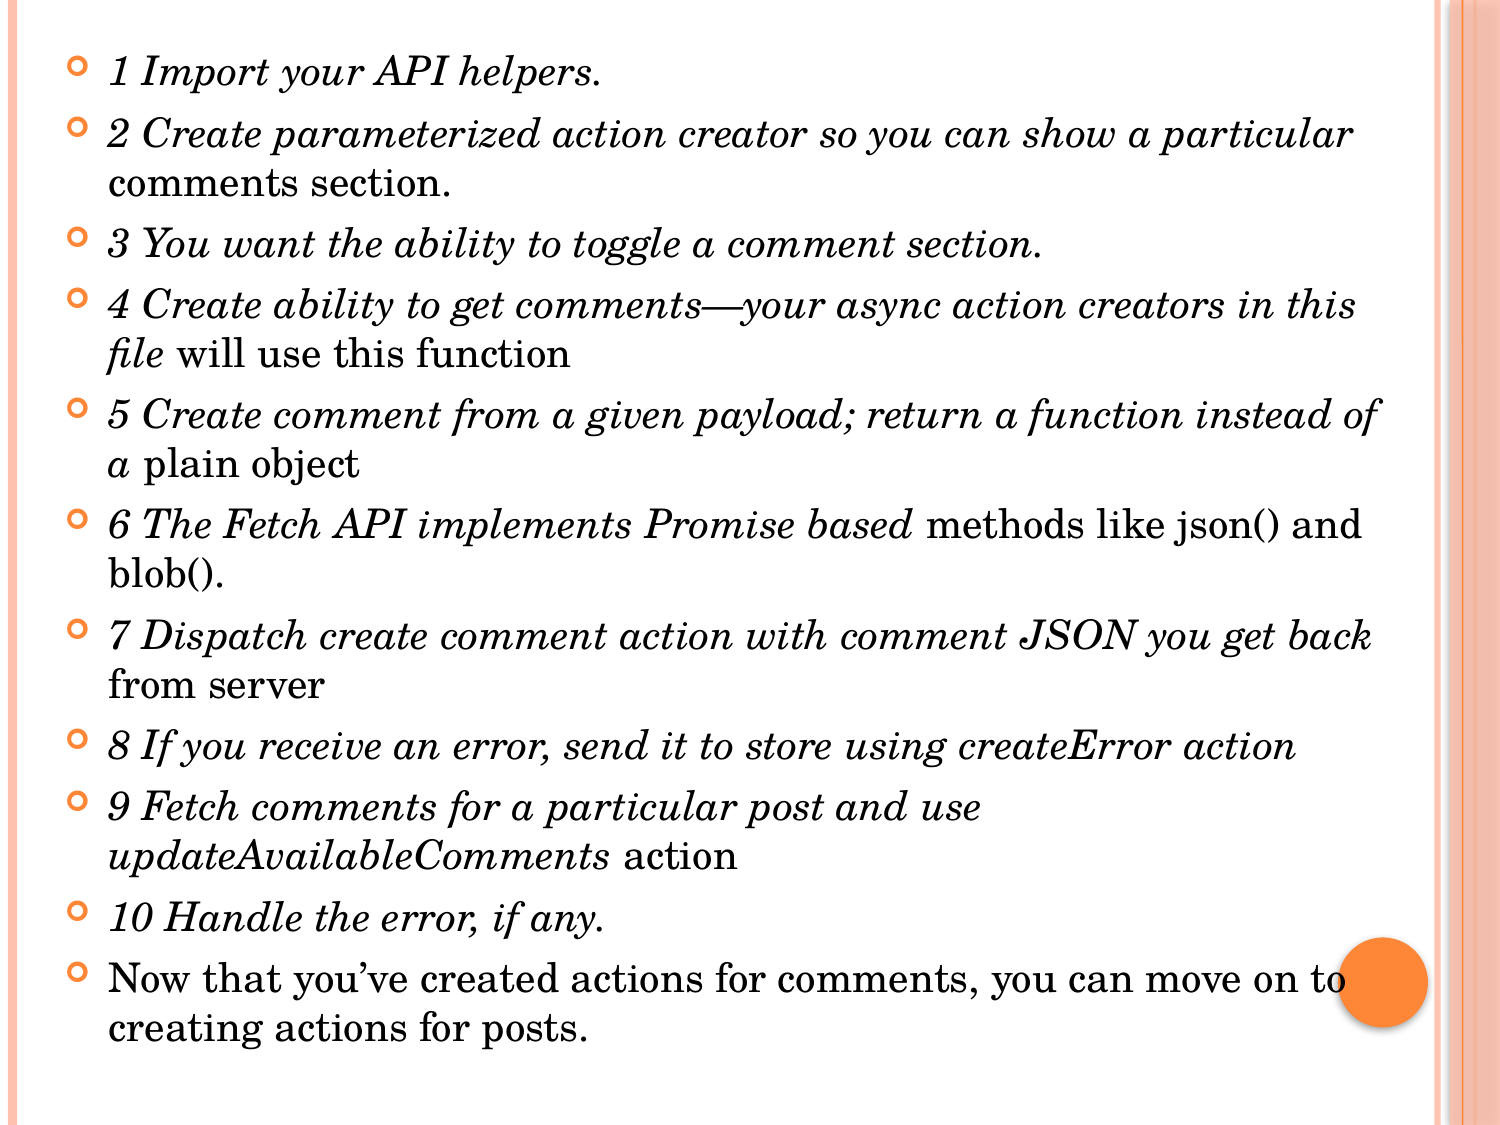

1 Import your API helpers.
2 Create parameterized action creator so you can show a particular comments section.
3 You want the ability to toggle a comment section.
4 Create ability to get comments—your async action creators in this file will use this function
5 Create comment from a given payload; return a function instead of a plain object
6 The Fetch API implements Promise based methods like json() and blob().
7 Dispatch create comment action with comment JSON you get back from server
8 If you receive an error, send it to store using createError action
9 Fetch comments for a particular post and use updateAvailableComments action
10 Handle the error, if any.
Now that you’ve created actions for comments, you can move on to creating actions for posts.